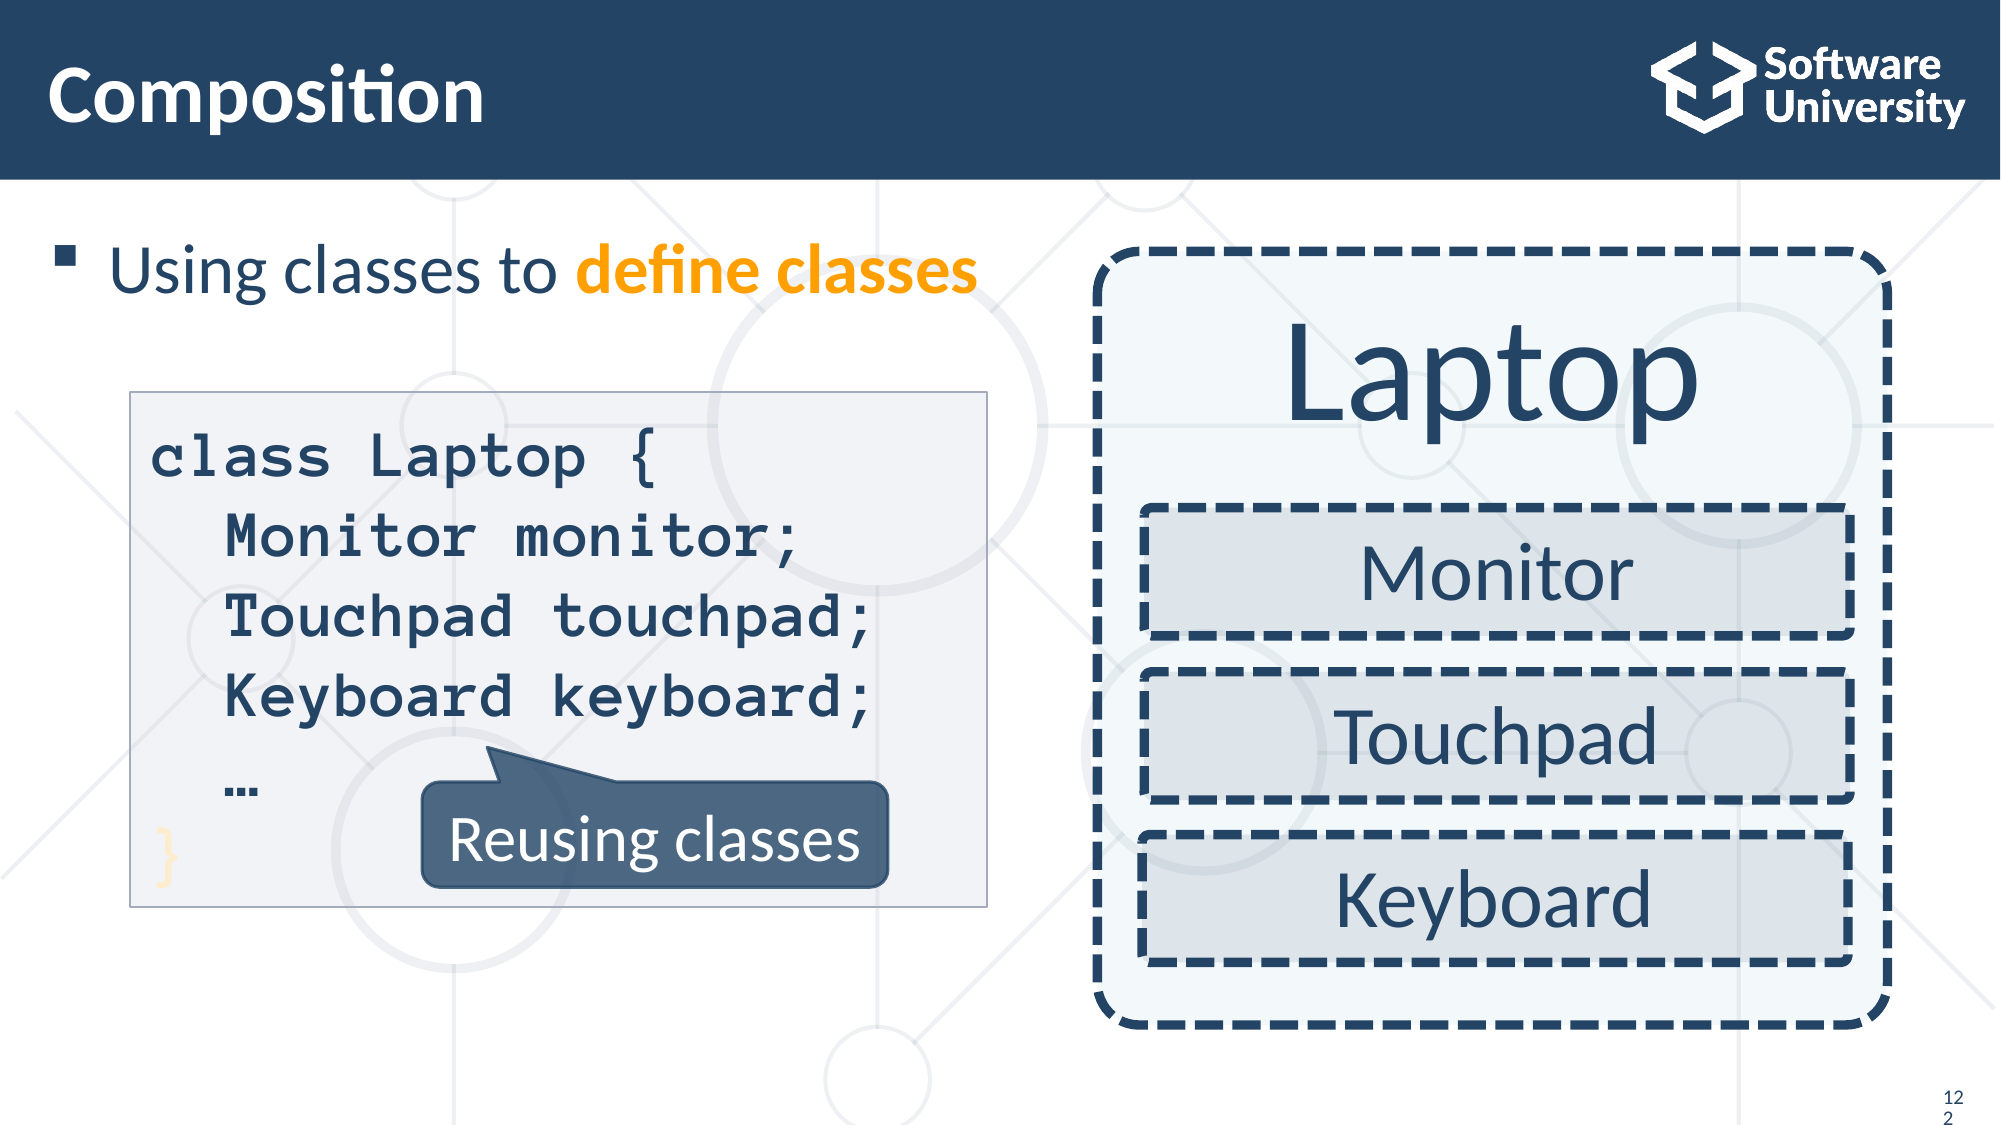

# Composition
Using classes to define classes
Laptop
class Laptop {
  Monitor monitor;
  Touchpad touchpad;
  Keyboard keyboard;
  …
}
Monitor
Touchpad
Reusing classes
Keyboard
122